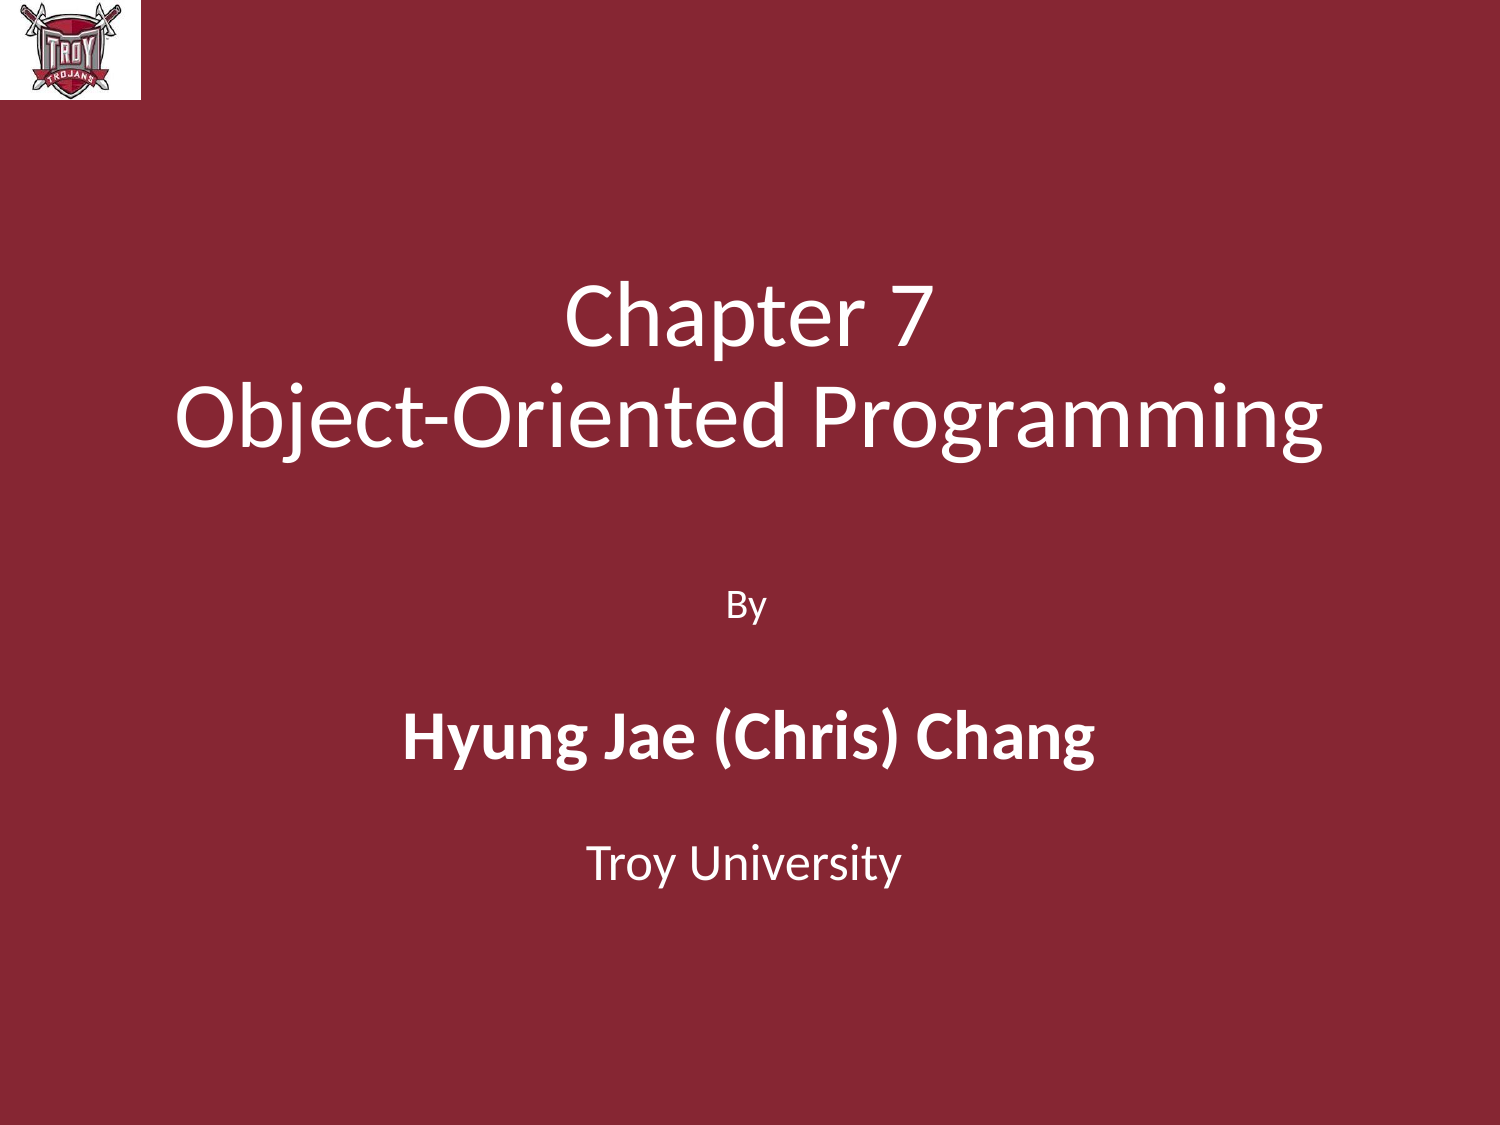

# Chapter 7 Object-Oriented Programming
By

Hyung Jae (Chris) Chang

Troy University